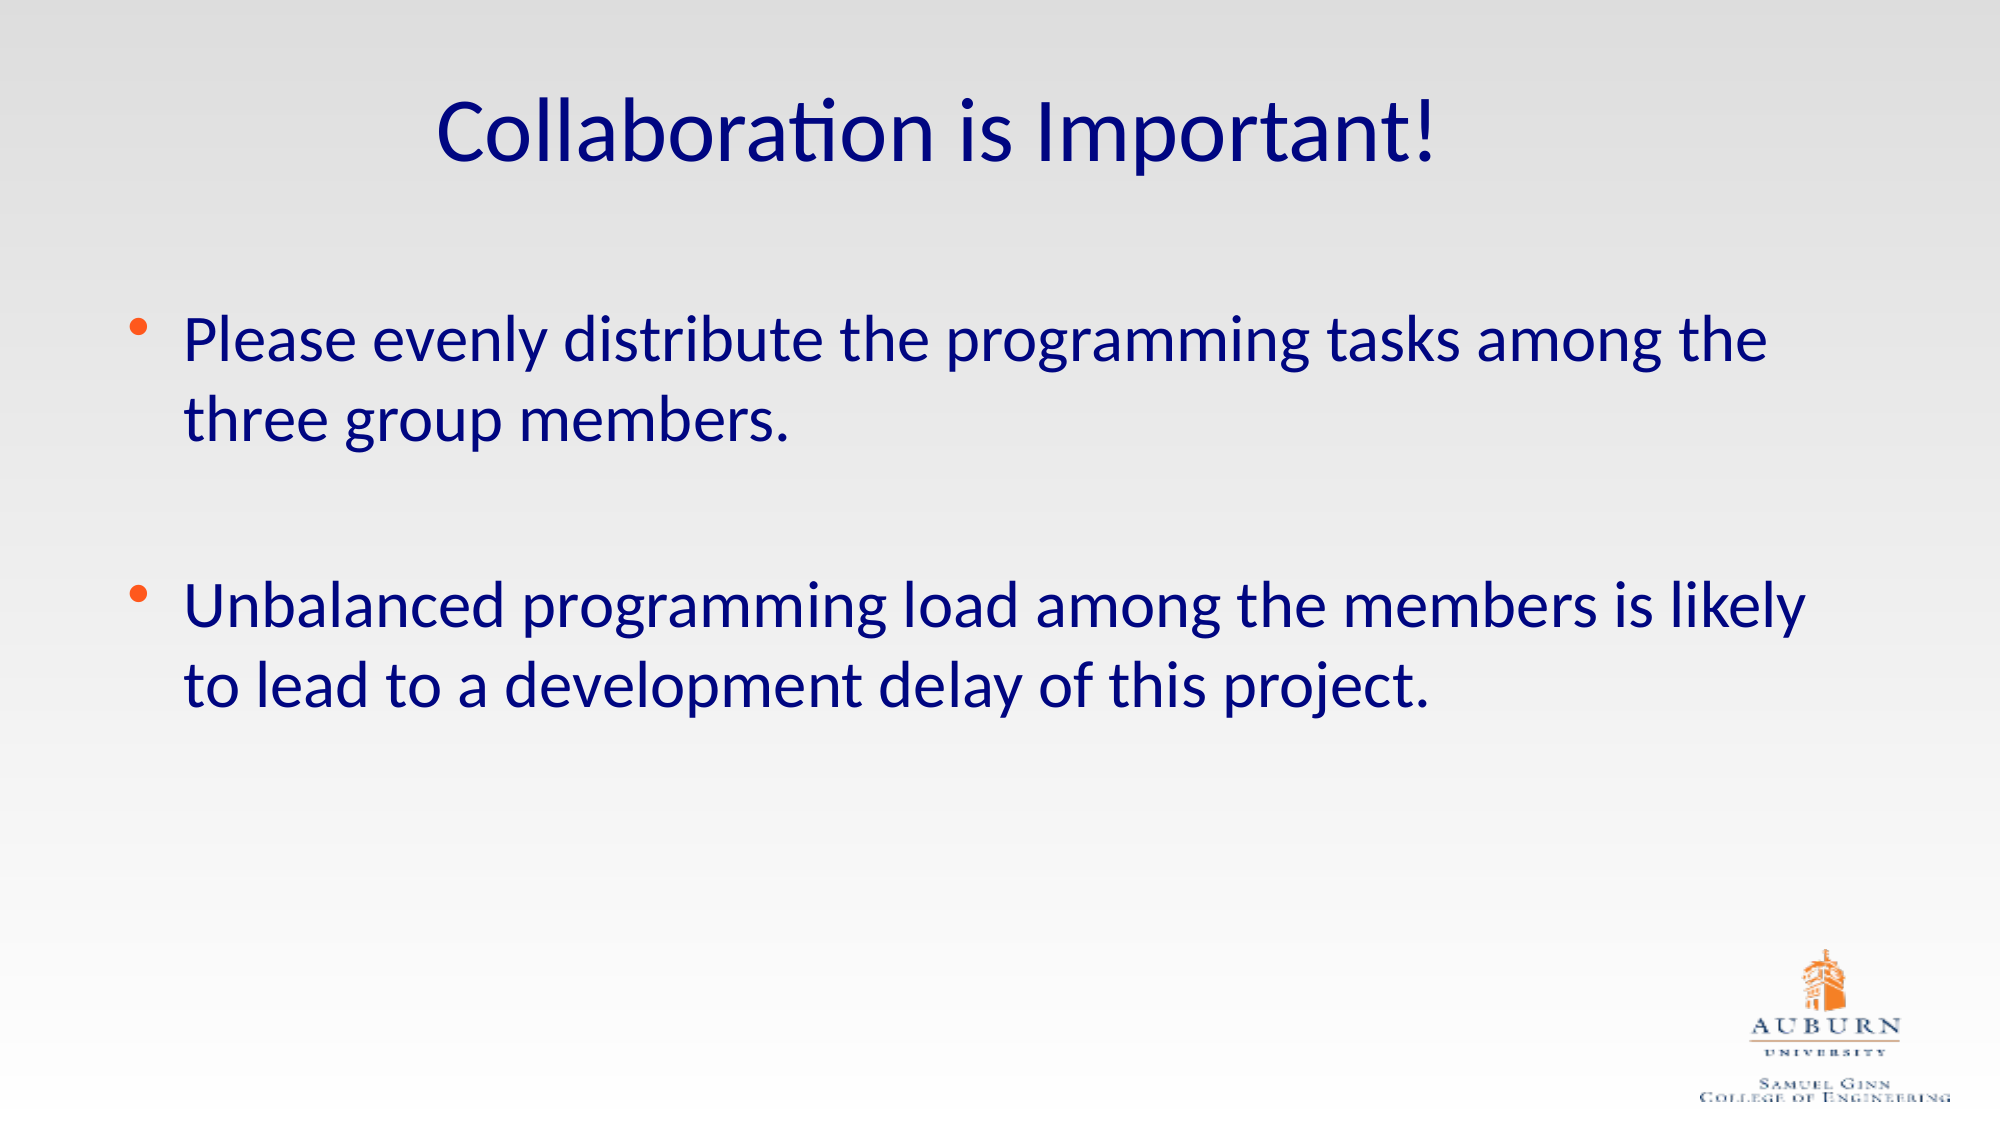

# Collaboration is Important!
Please evenly distribute the programming tasks among the three group members.

Unbalanced programming load among the members is likely to lead to a development delay of this project.